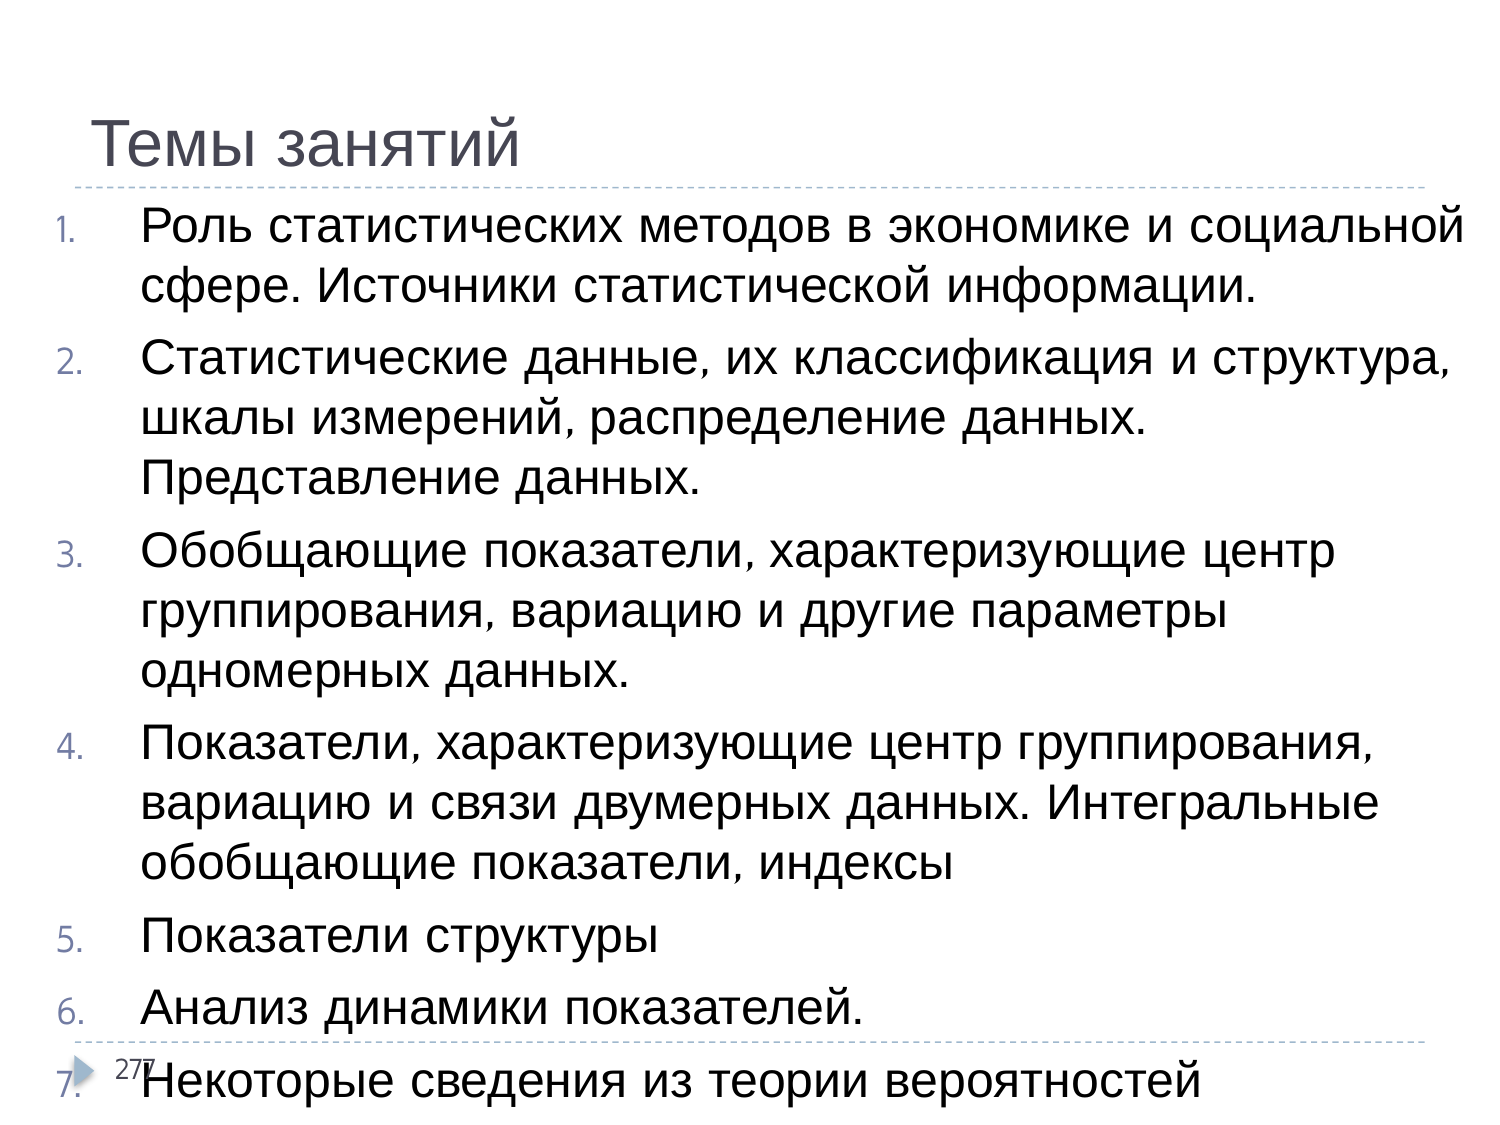

# Темы занятий
Роль статистических методов в экономике и социальной сфере. Источники статистической информации.
Статистические данные, их классификация и структура, шкалы измерений, распределение данных. Представление данных.
Обобщающие показатели, характеризующие центр группирования, вариацию и другие параметры одномерных данных.
Показатели, характеризующие центр группирования, вариацию и связи двумерных данных. Интегральные обобщающие показатели, индексы
Показатели структуры
Анализ динамики показателей.
Некоторые сведения из теории вероятностей
Выборочные наблюдения

277